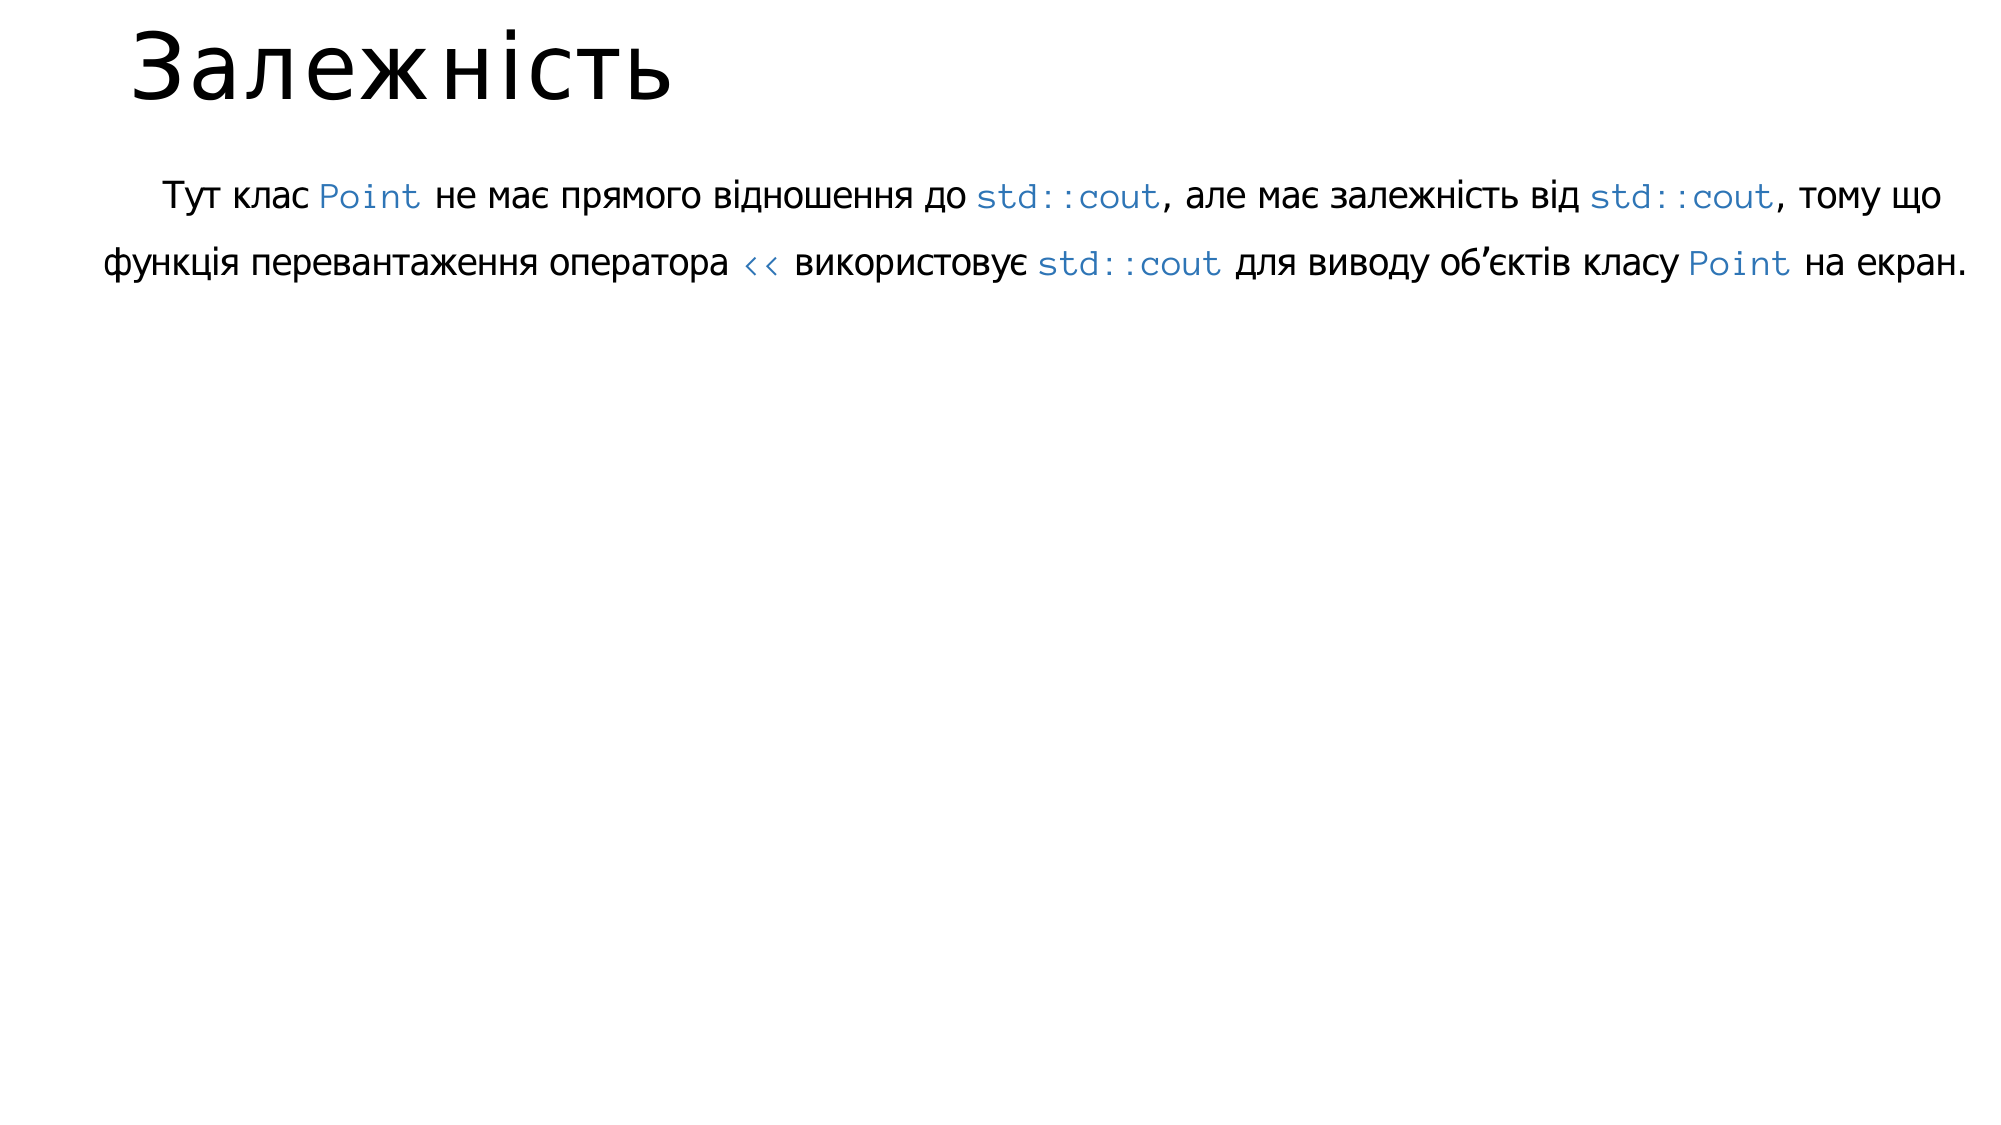

# Залежність
Тут клас Point не має прямого відношення до std::cout, але має залежність від std::cout, тому що функція перевантаження оператора << використовує std::cout для виводу об’єктів класу Point на екран.